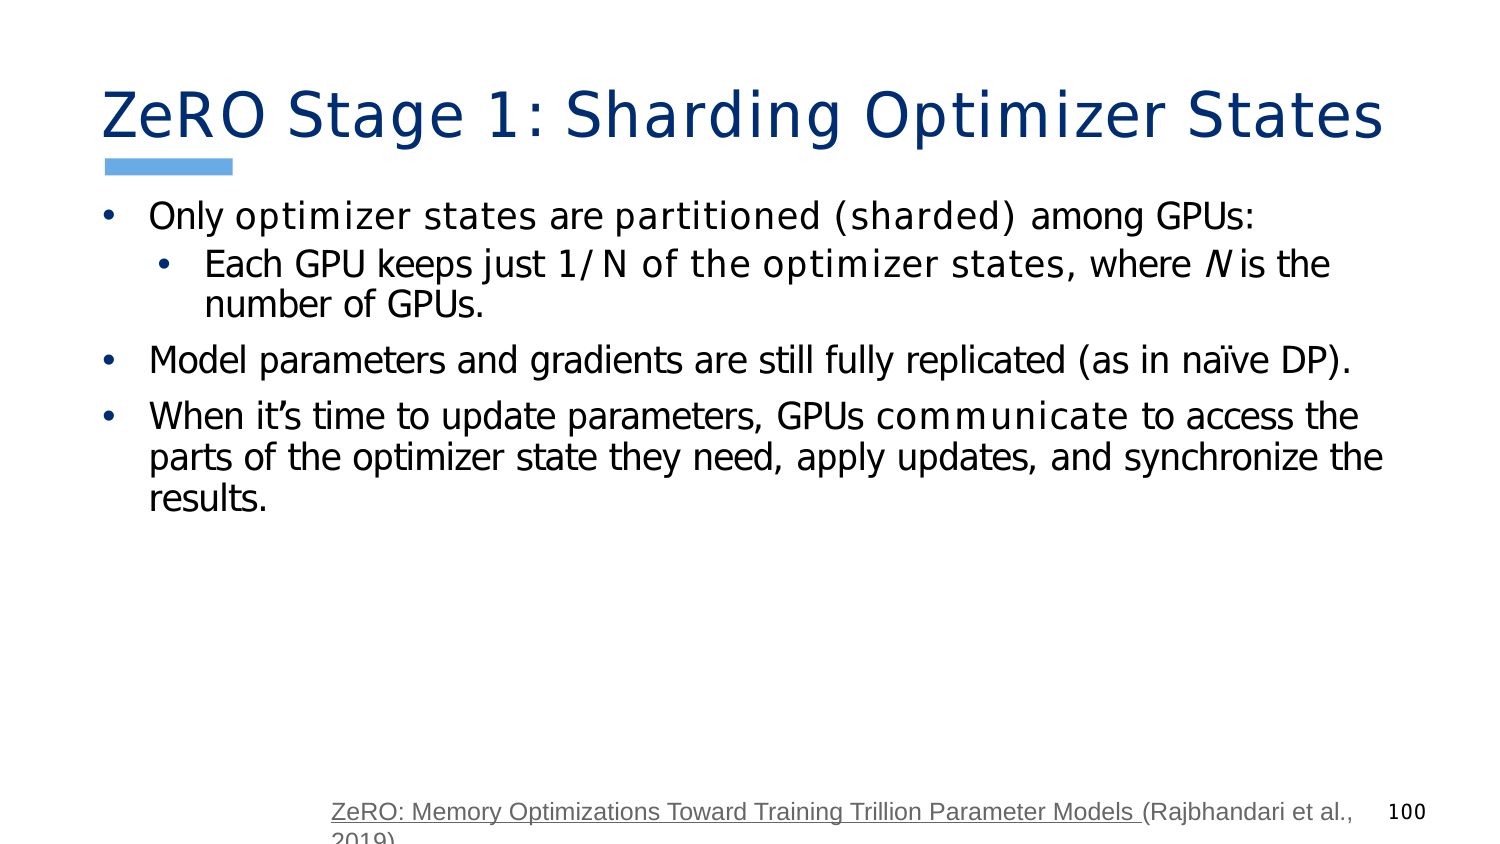

# ZeRO Stage 1: Sharding Optimizer States
Only optimizer states are partitioned (sharded) among GPUs:
Each GPU keeps just 1/N of the optimizer states, where N is the number of GPUs.
Model parameters and gradients are still fully replicated (as in naïve DP).
When it’s time to update parameters, GPUs communicate to access the parts of the optimizer state they need, apply updates, and synchronize the results.

ZeRO: Memory Optimizations Toward Training Trillion Parameter Models (Rajbhandari et al., 2019)